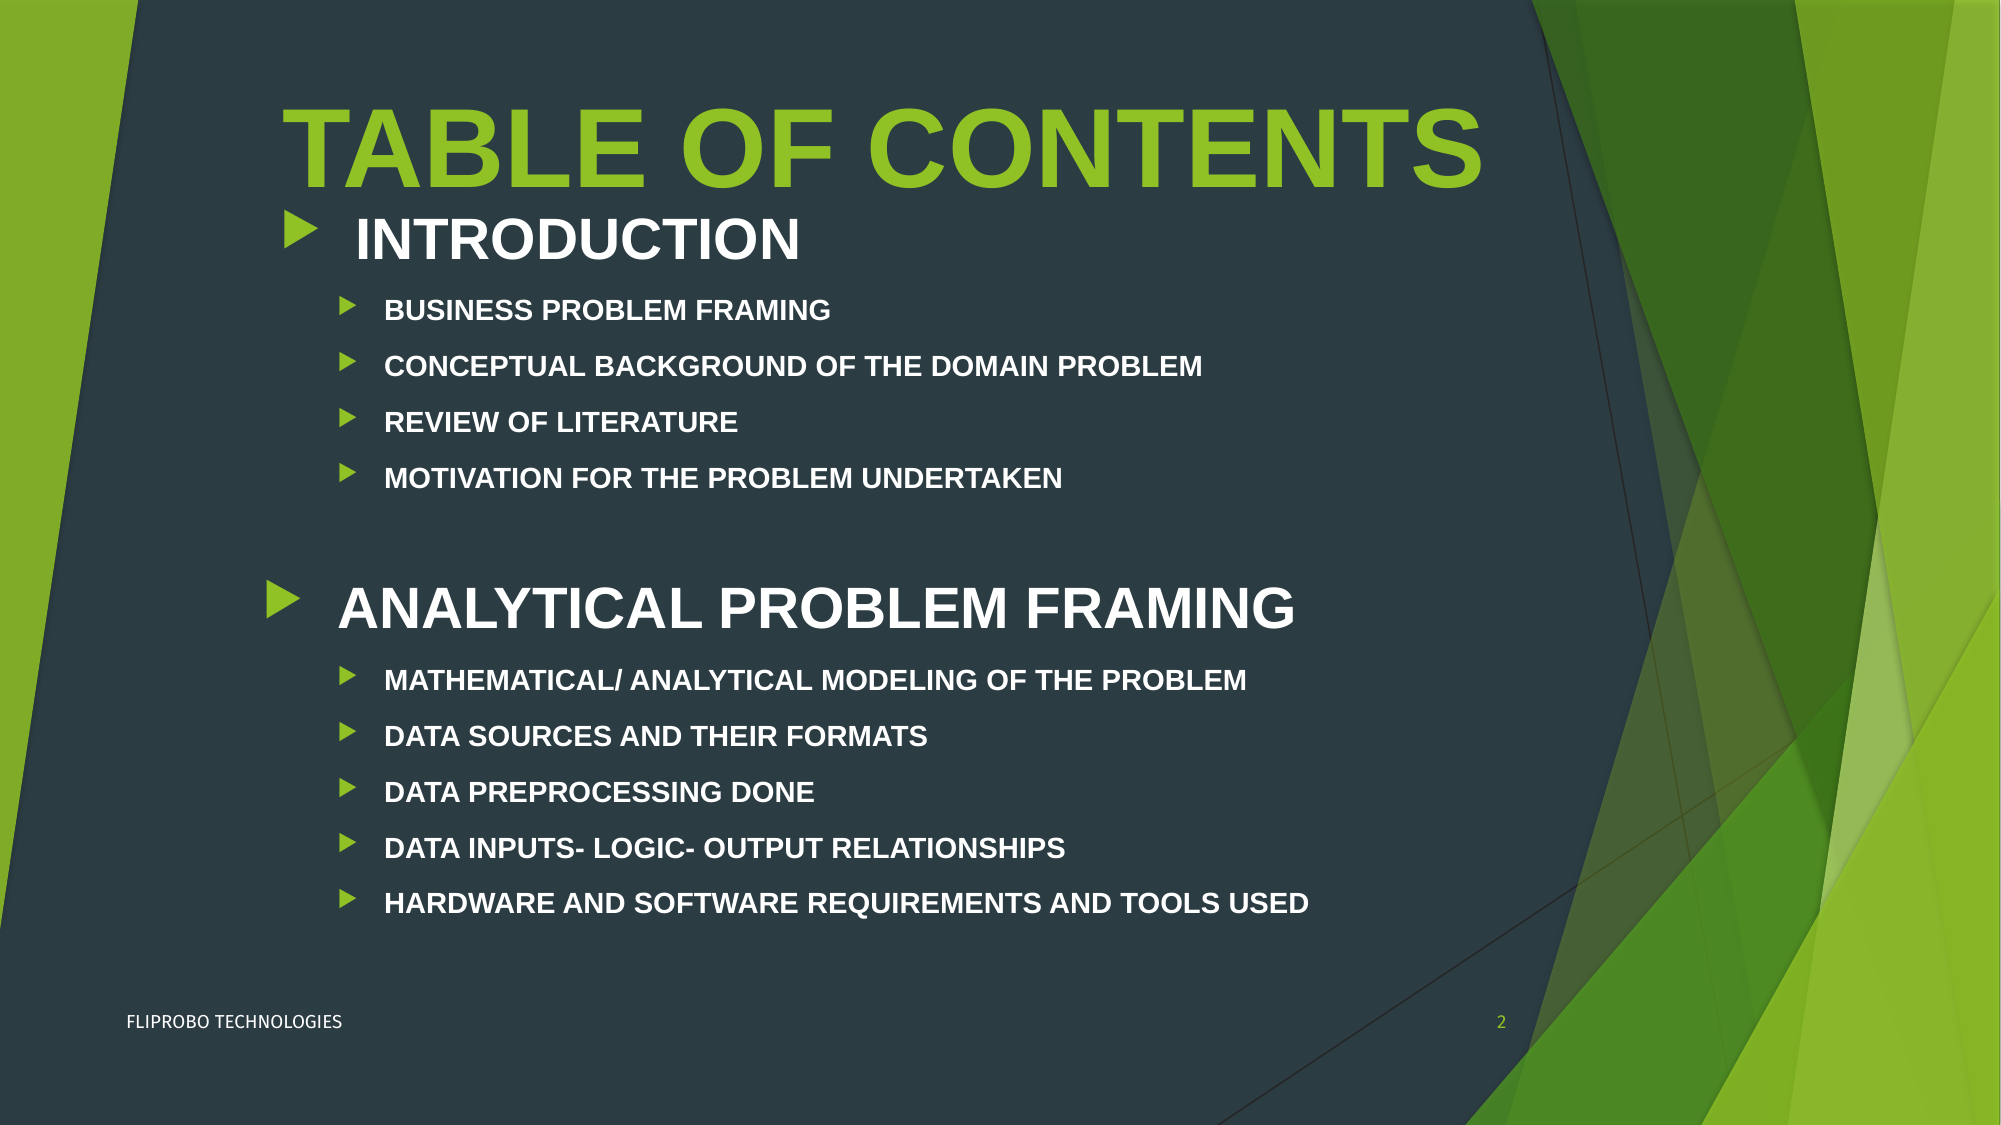

# TABLE OF CONTENTS
INTRODUCTION
BUSINESS PROBLEM FRAMING
CONCEPTUAL BACKGROUND OF THE DOMAIN PROBLEM
REVIEW OF LITERATURE
MOTIVATION FOR THE PROBLEM UNDERTAKEN

ANALYTICAL PROBLEM FRAMING
MATHEMATICAL/ ANALYTICAL MODELING OF THE PROBLEM
DATA SOURCES AND THEIR FORMATS
DATA PREPROCESSING DONE
DATA INPUTS- LOGIC- OUTPUT RELATIONSHIPS
HARDWARE AND SOFTWARE REQUIREMENTS AND TOOLS USED
FLIPROBO TECHNOLOGIES
2